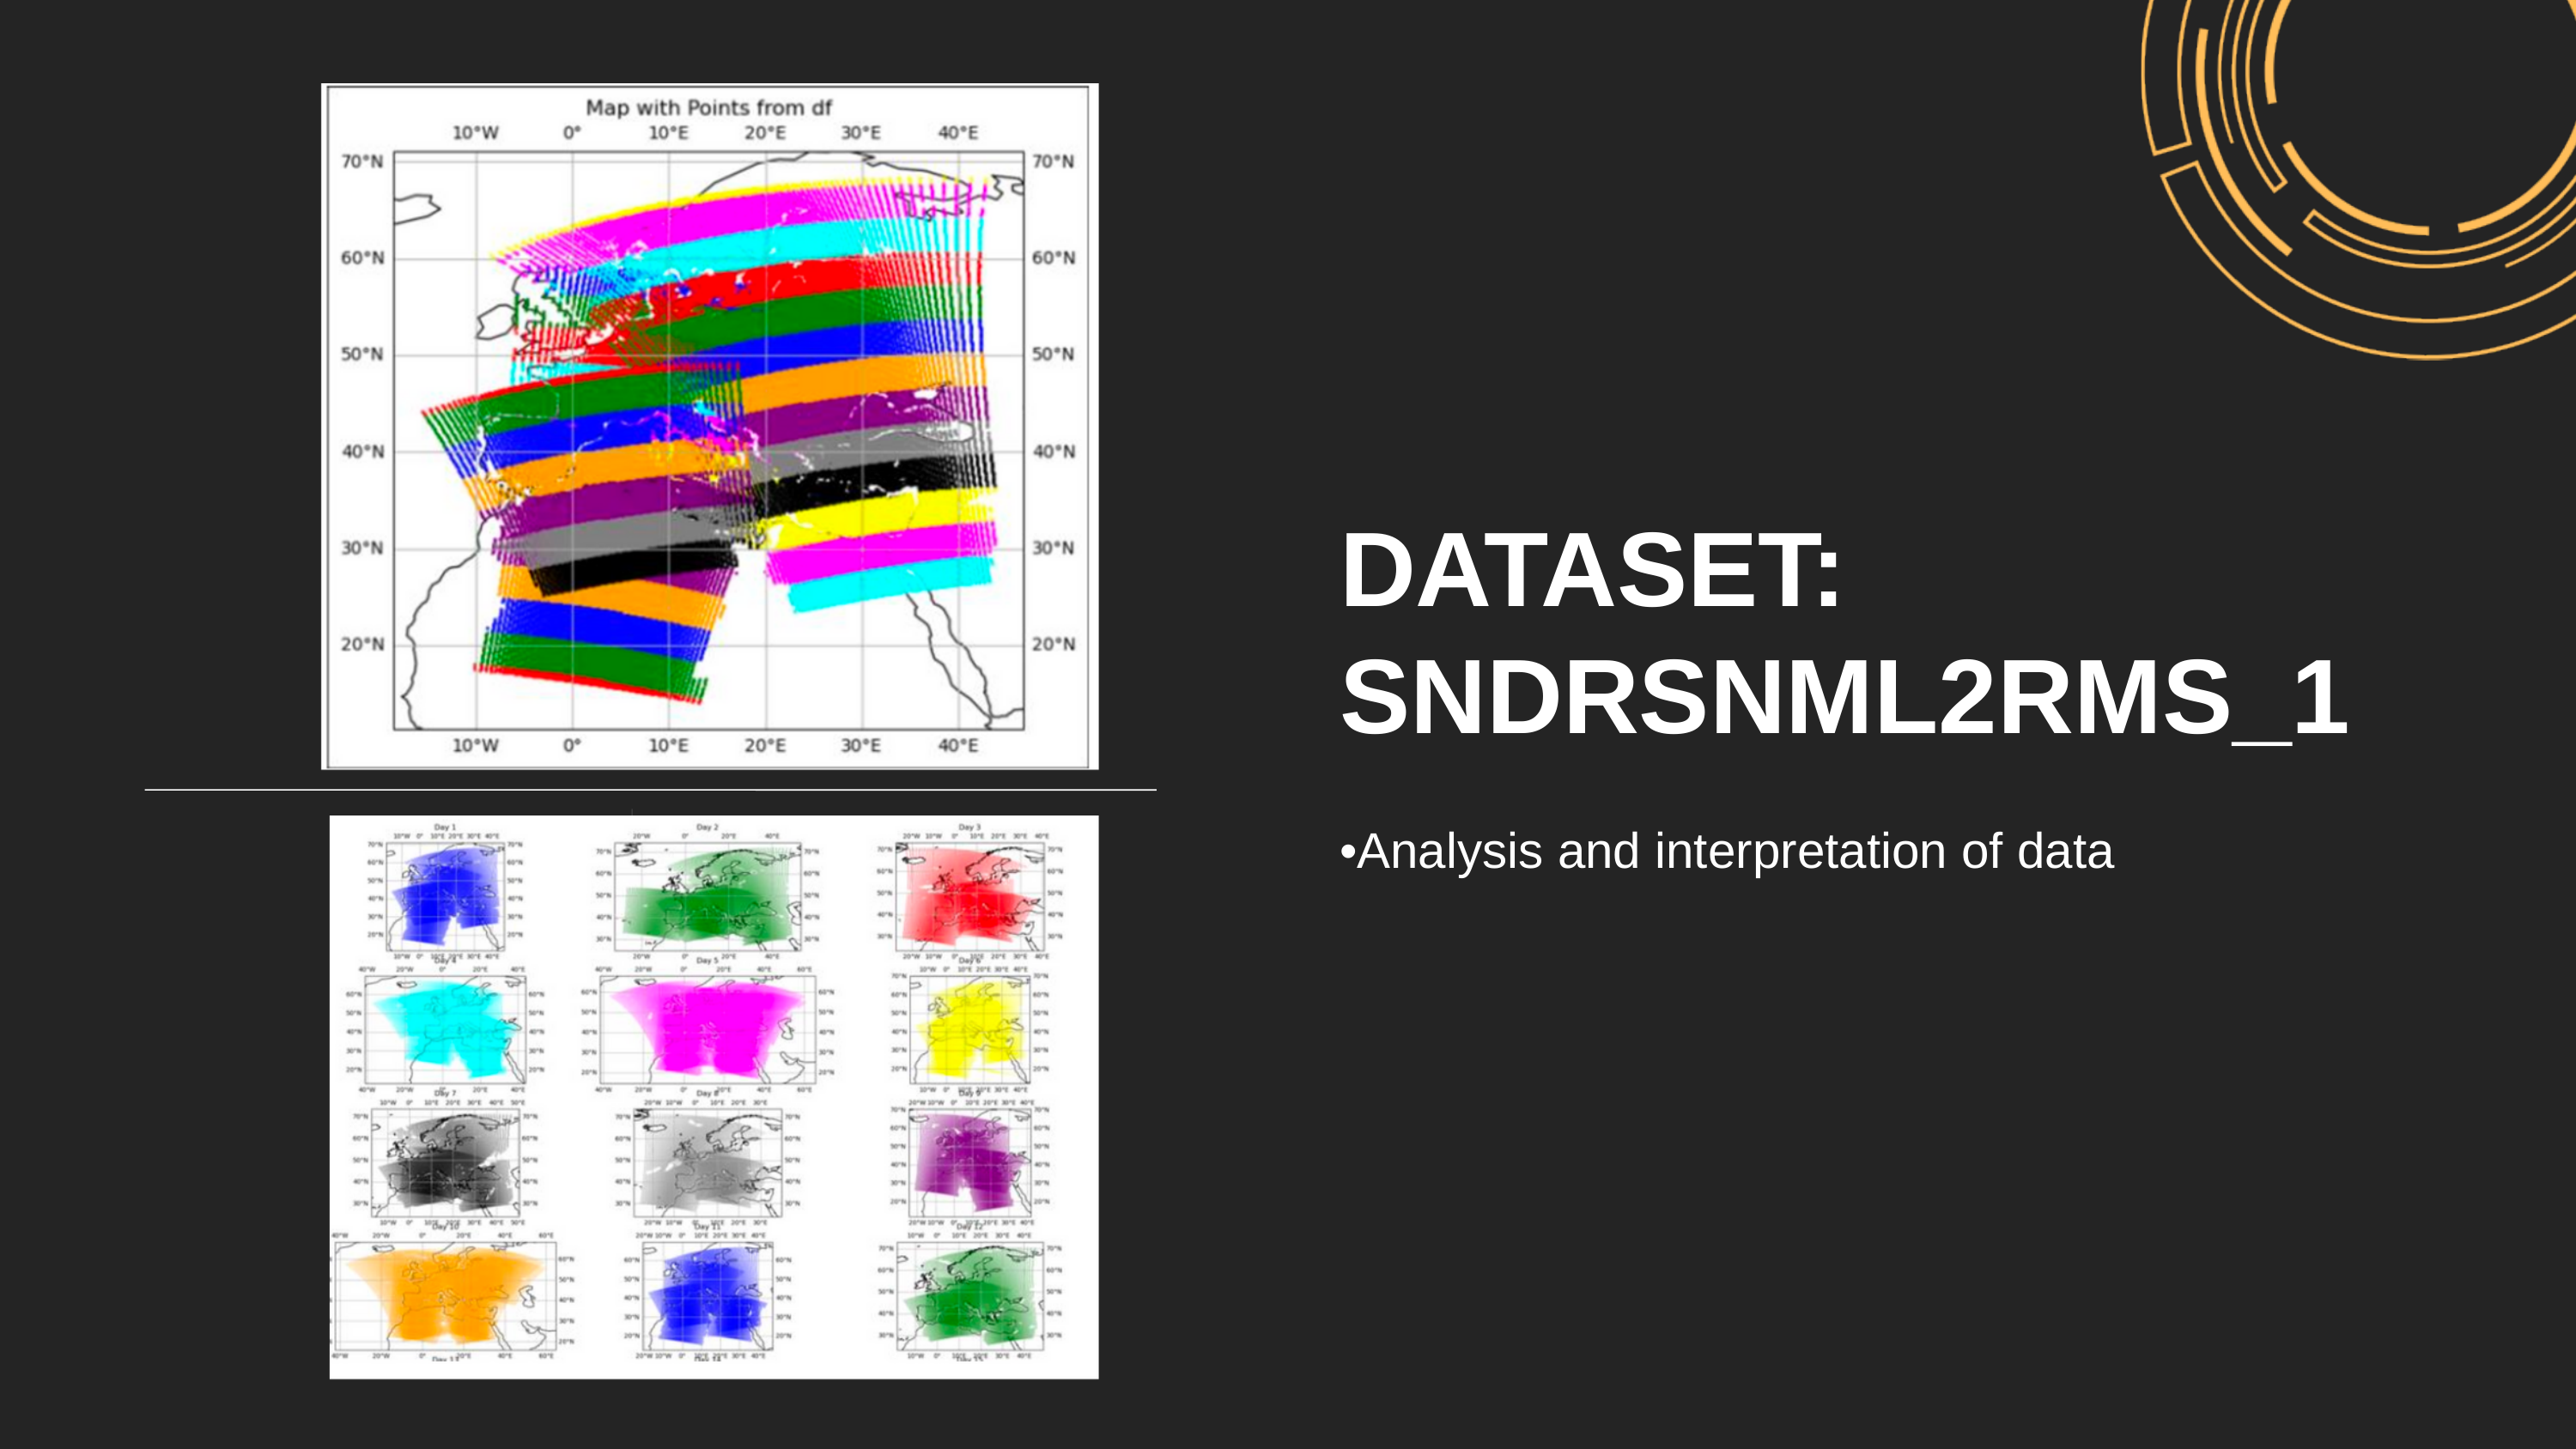

DATASET: SNDRSNML2RMS_1

•Analysis and interpretation of data